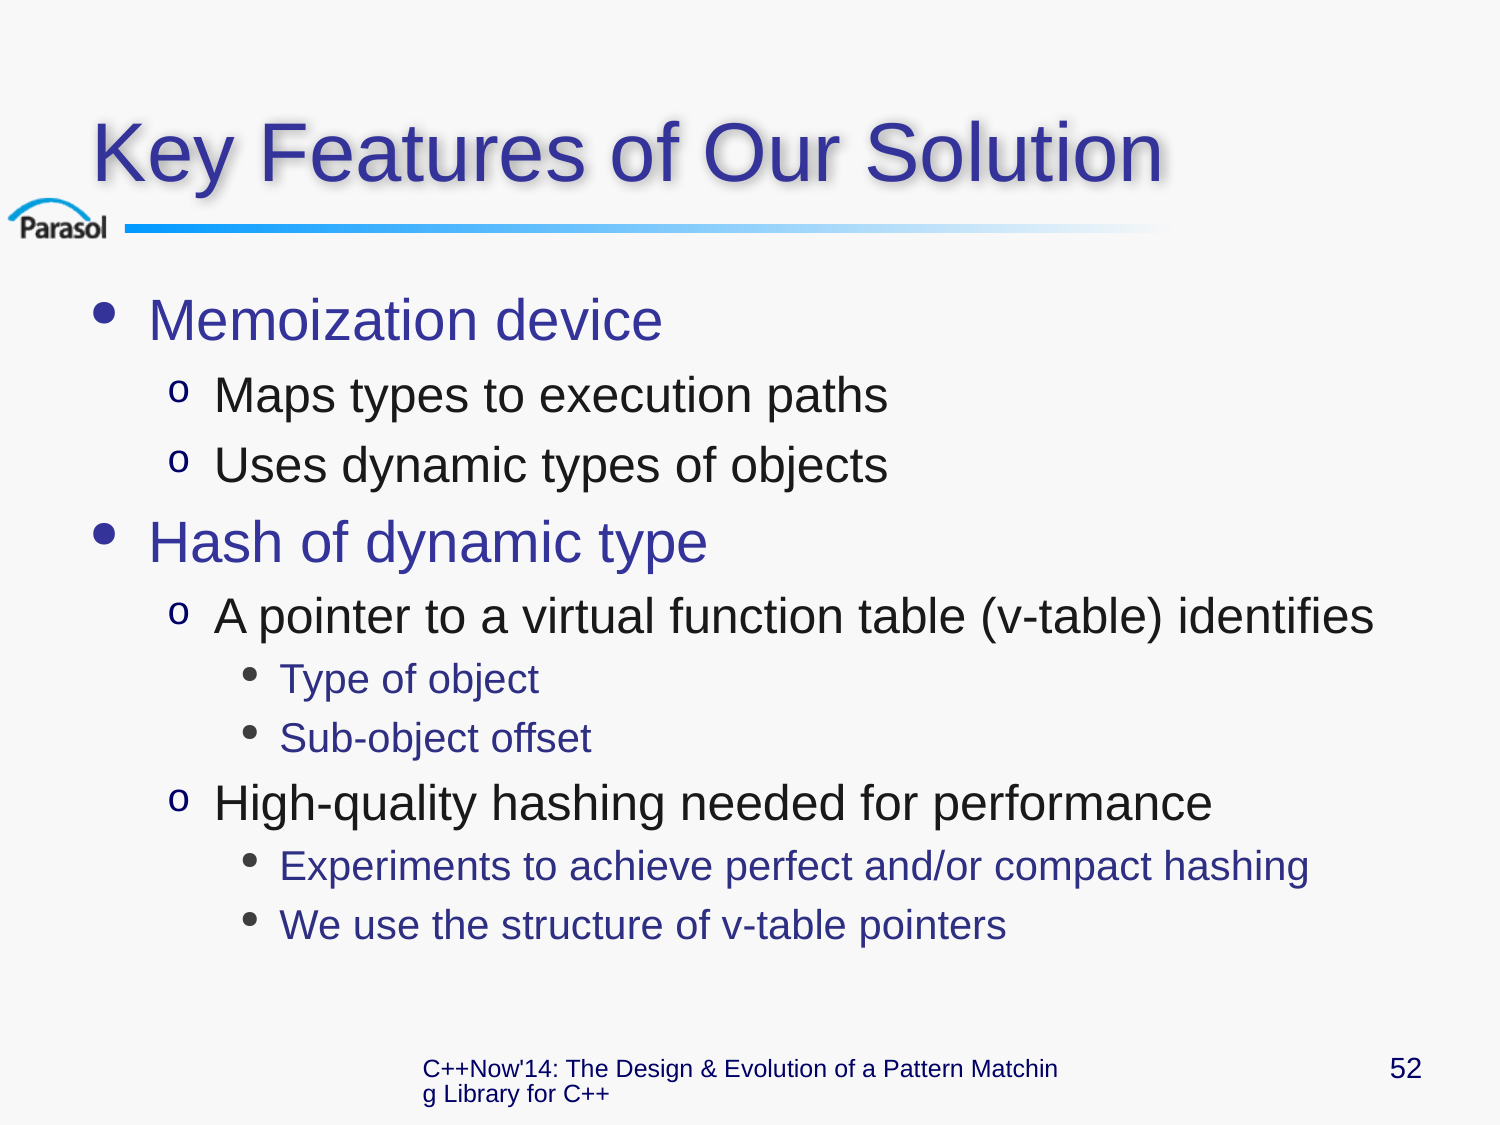

# Key Features of Our Solution
Memoization device
Maps types to execution paths
Uses dynamic types of objects
Hash of dynamic type
A pointer to a virtual function table (v-table) identifies
Type of object
Sub-object offset
High-quality hashing needed for performance
Experiments to achieve perfect and/or compact hashing
We use the structure of v-table pointers
C++Now'14: The Design & Evolution of a Pattern Matching Library for C++
52